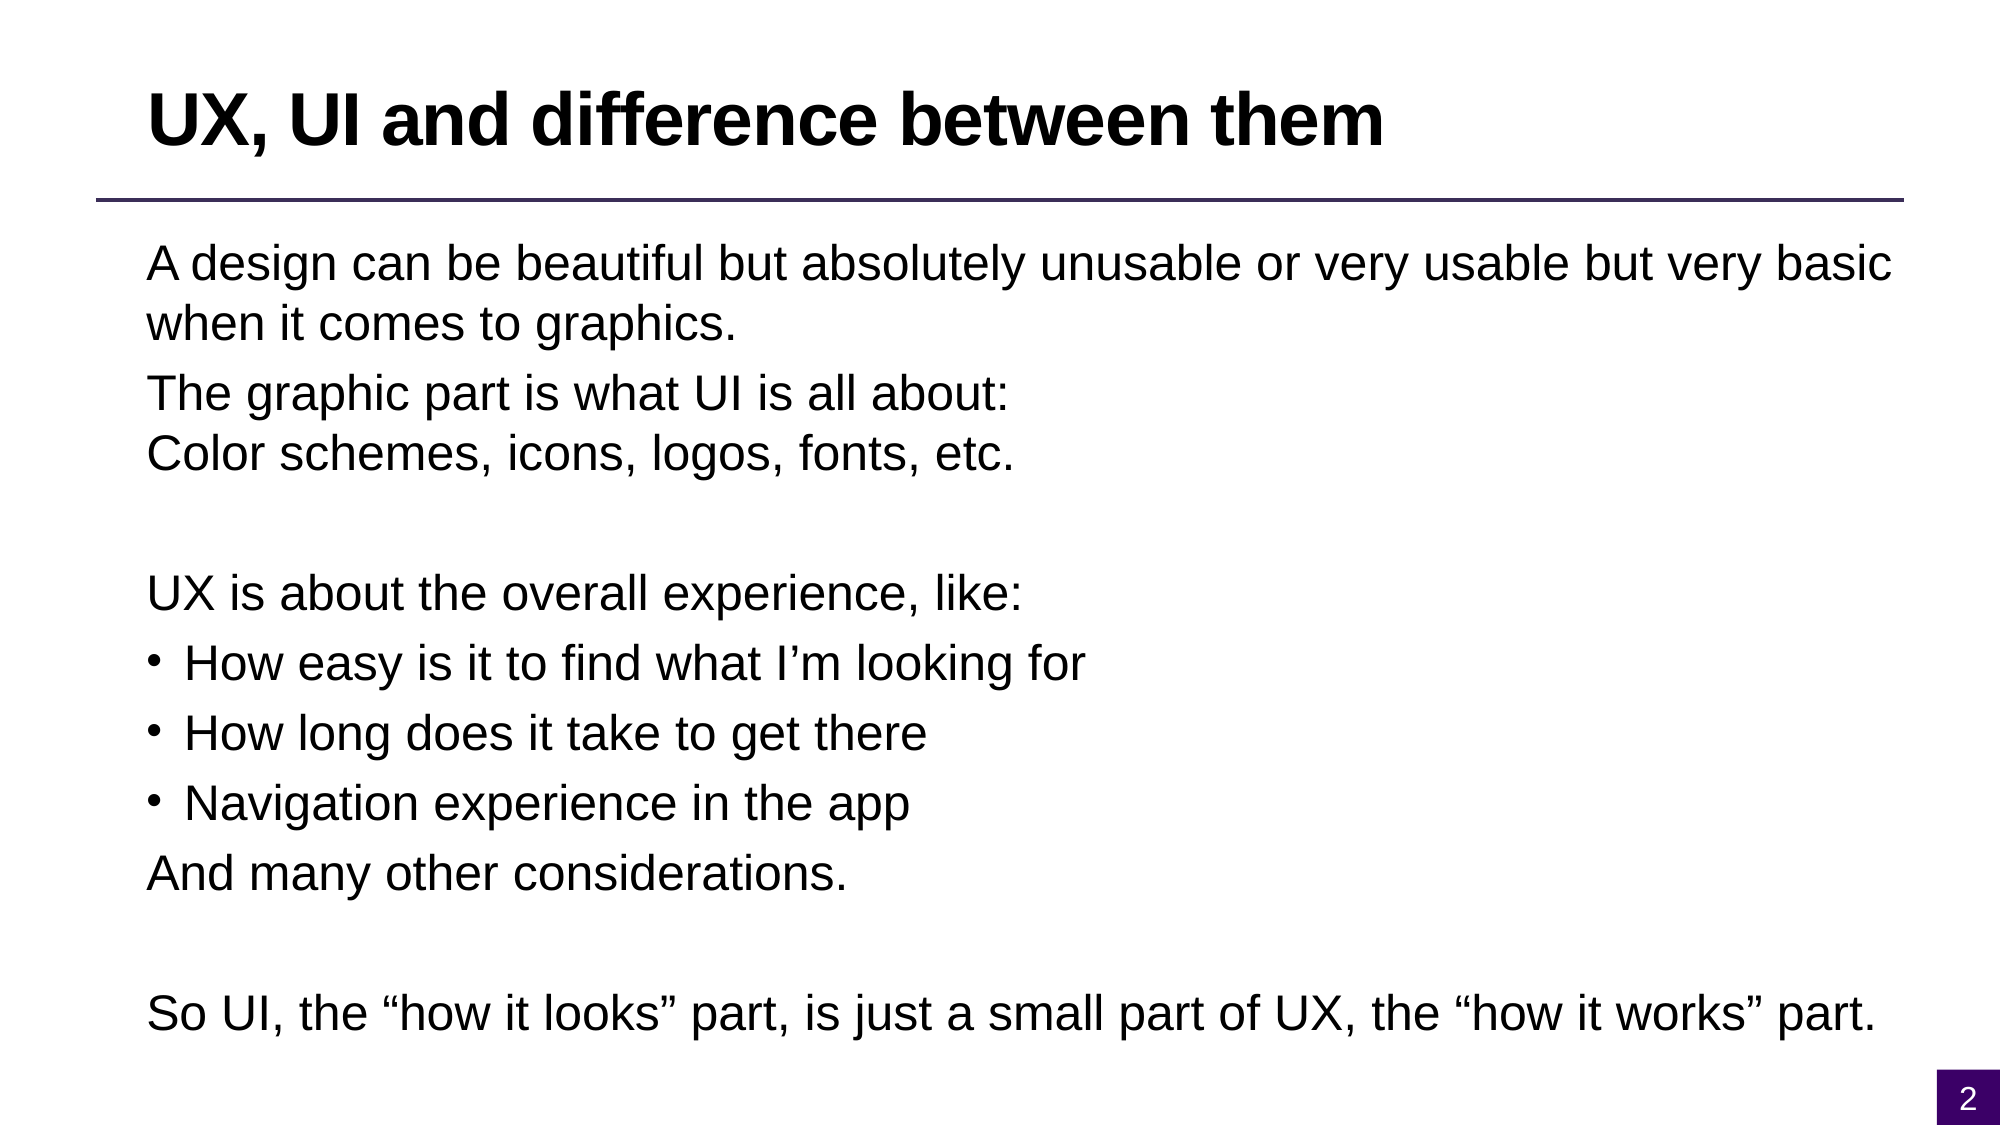

# UX, UI and difference between them
A design can be beautiful but absolutely unusable or very usable but very basic when it comes to graphics.
The graphic part is what UI is all about:
Color schemes, icons, logos, fonts, etc.

UX is about the overall experience, like:
How easy is it to find what I’m looking for
How long does it take to get there
Navigation experience in the app
And many other considerations.

So UI, the “how it looks” part, is just a small part of UX, the “how it works” part.

2